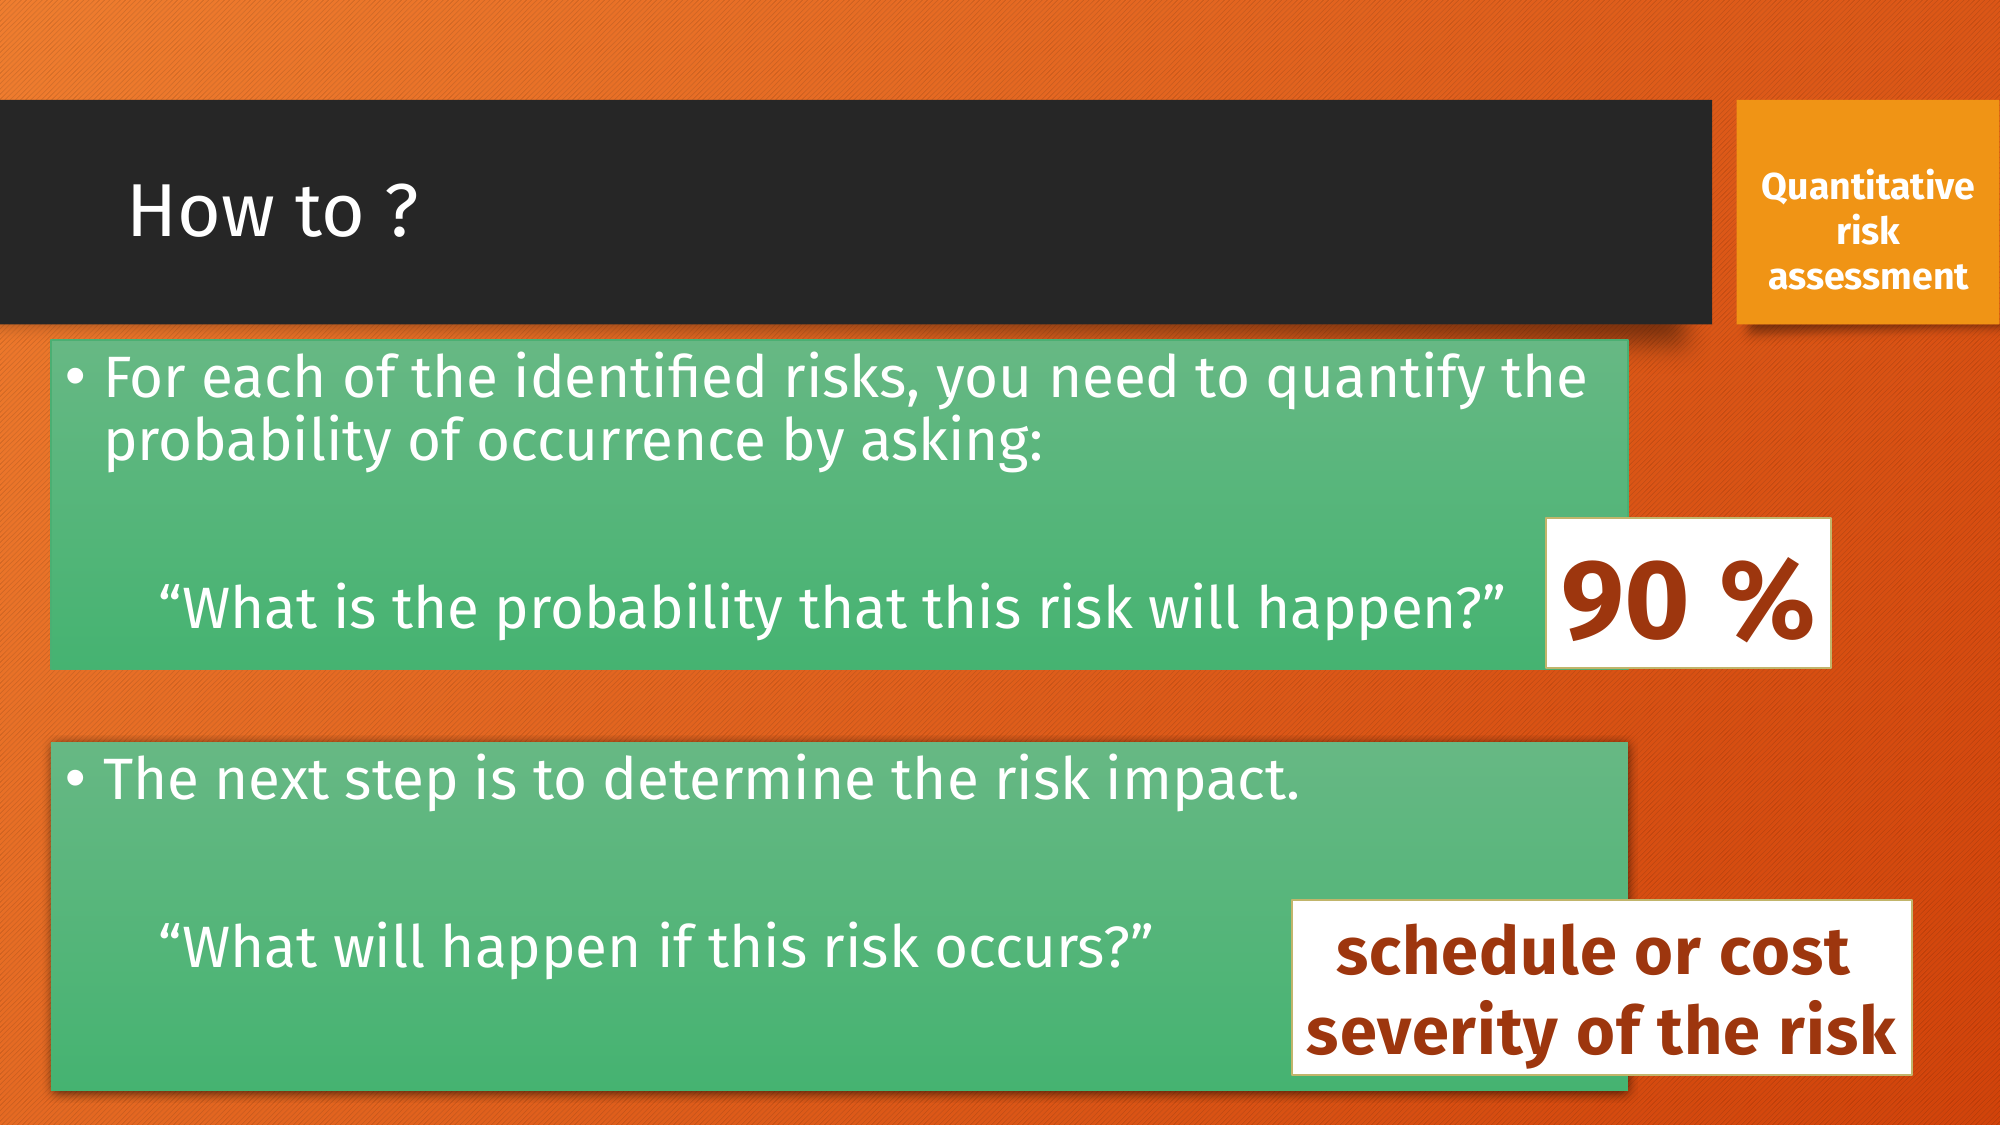

# How to ?
Quantitative risk assessment
For each of the identified risks, you need to quantify the probability of occurrence by asking:

      “What is the probability that this risk will happen?”
90 %
The next step is to determine the risk impact.

      “What will happen if this risk occurs?”
schedule or cost
severity of the risk